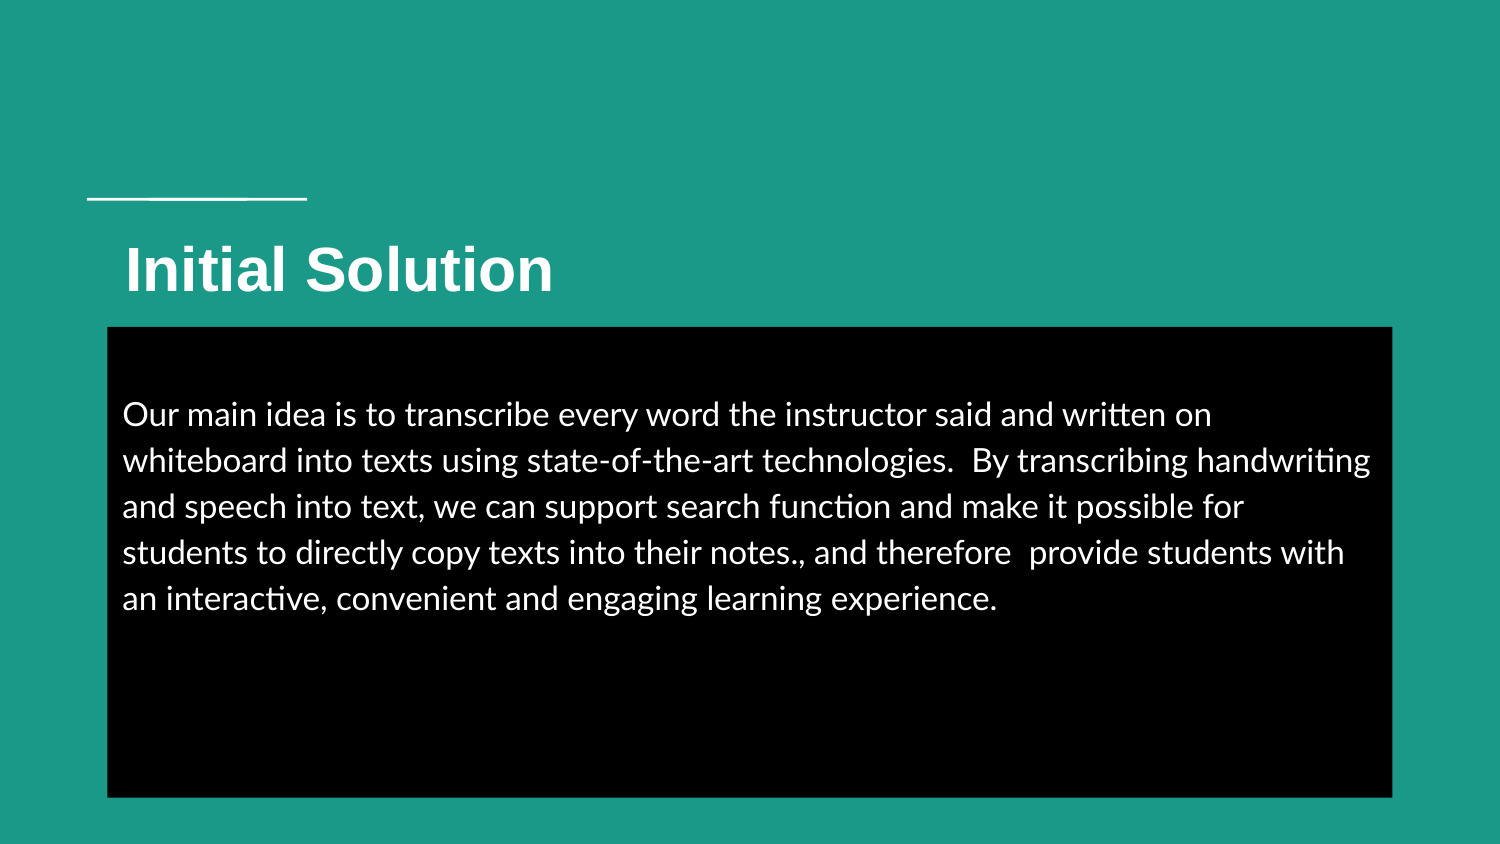

# Initial Solution

Our main idea is to transcribe every word the instructor said and written on whiteboard into texts using state-of-the-art technologies.  By transcribing handwriting and speech into text, we can support search function and make it possible for students to directly copy texts into their notes., and therefore  provide students with an interactive, convenient and engaging learning experience.